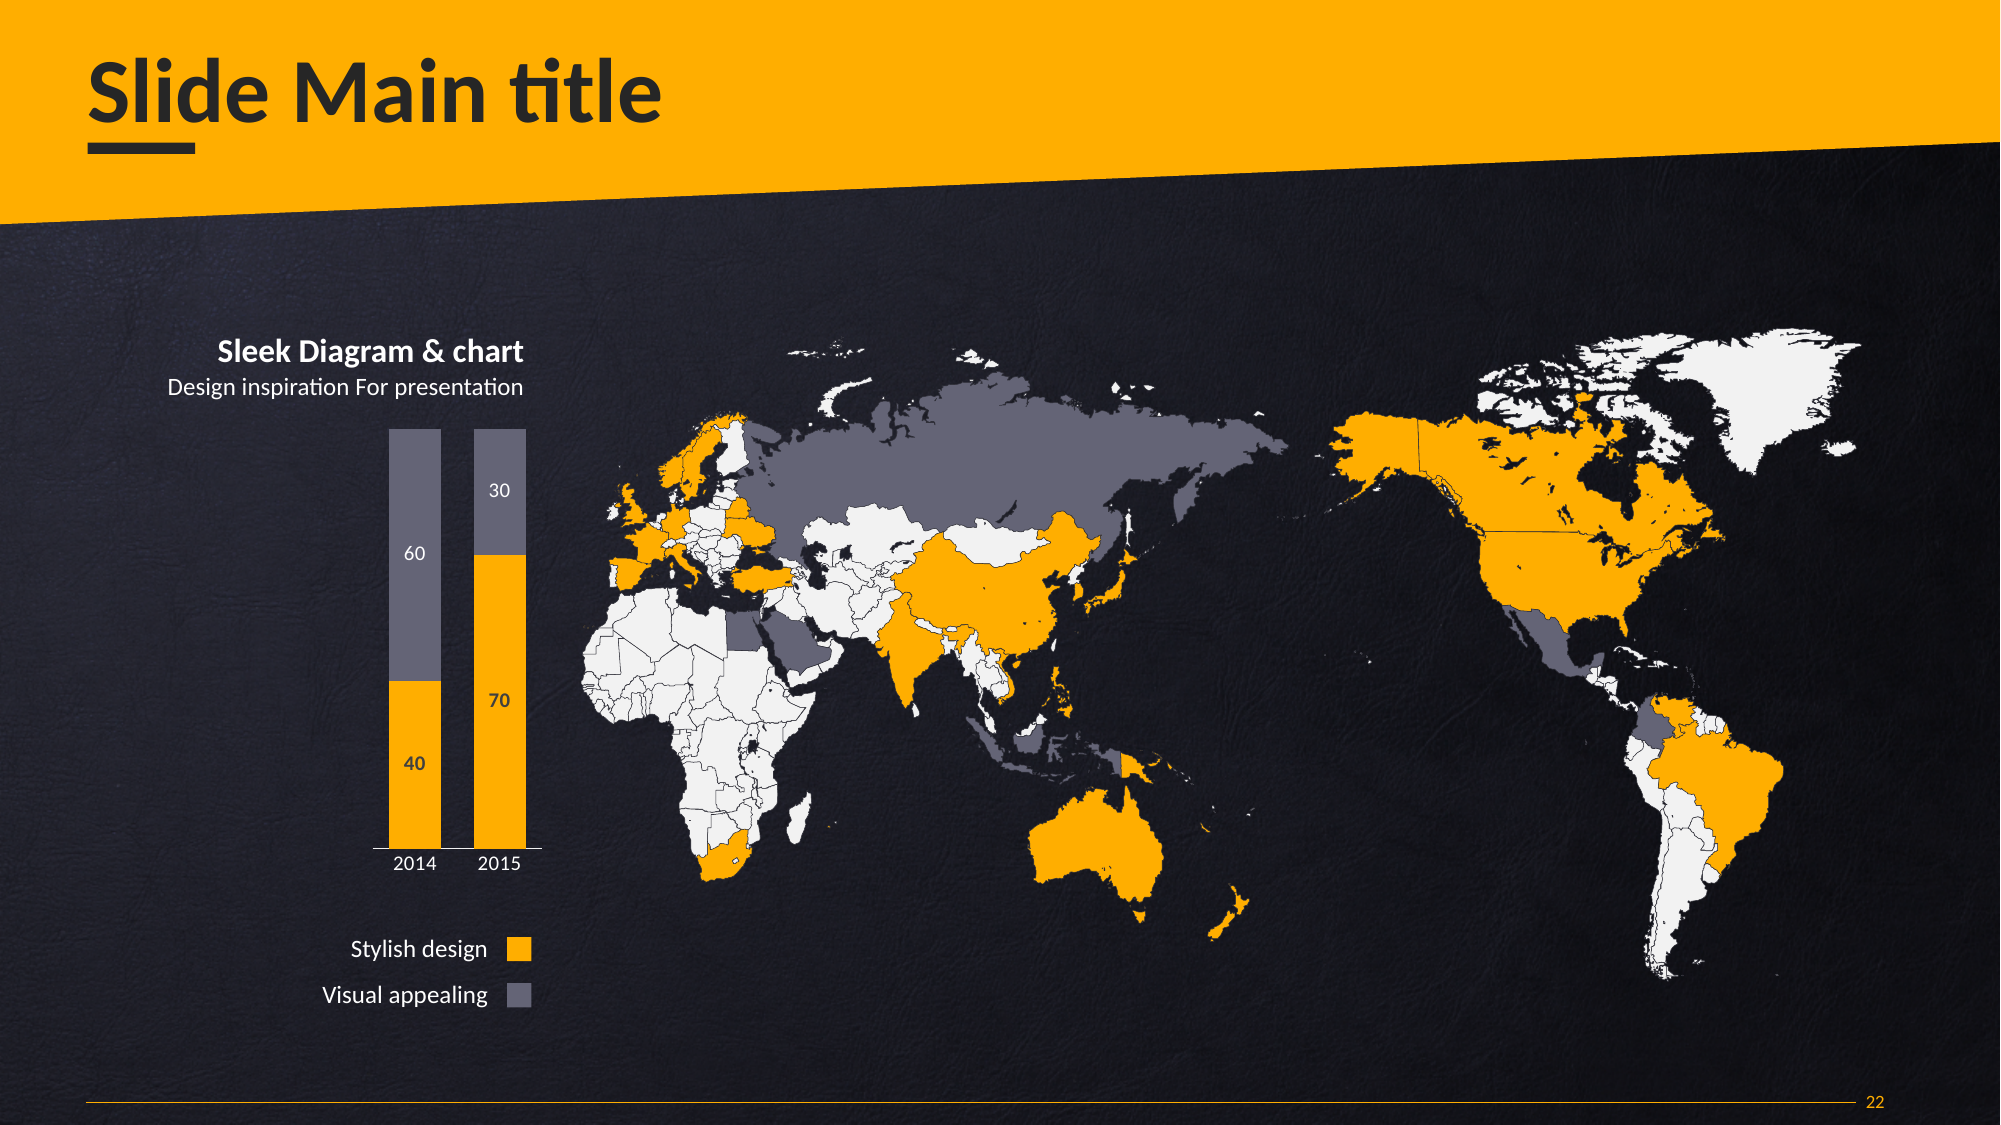

Slide Main title

Sleek Diagram & chart
Design inspiration For presentation

### Chart

| Category | value 01 | value 02 |
|---|---|---|
| 2014 | 40.0 | 60.0 |
| 2015 | 70.0 | 30.0 |
Stylish design

Visual appealing

22